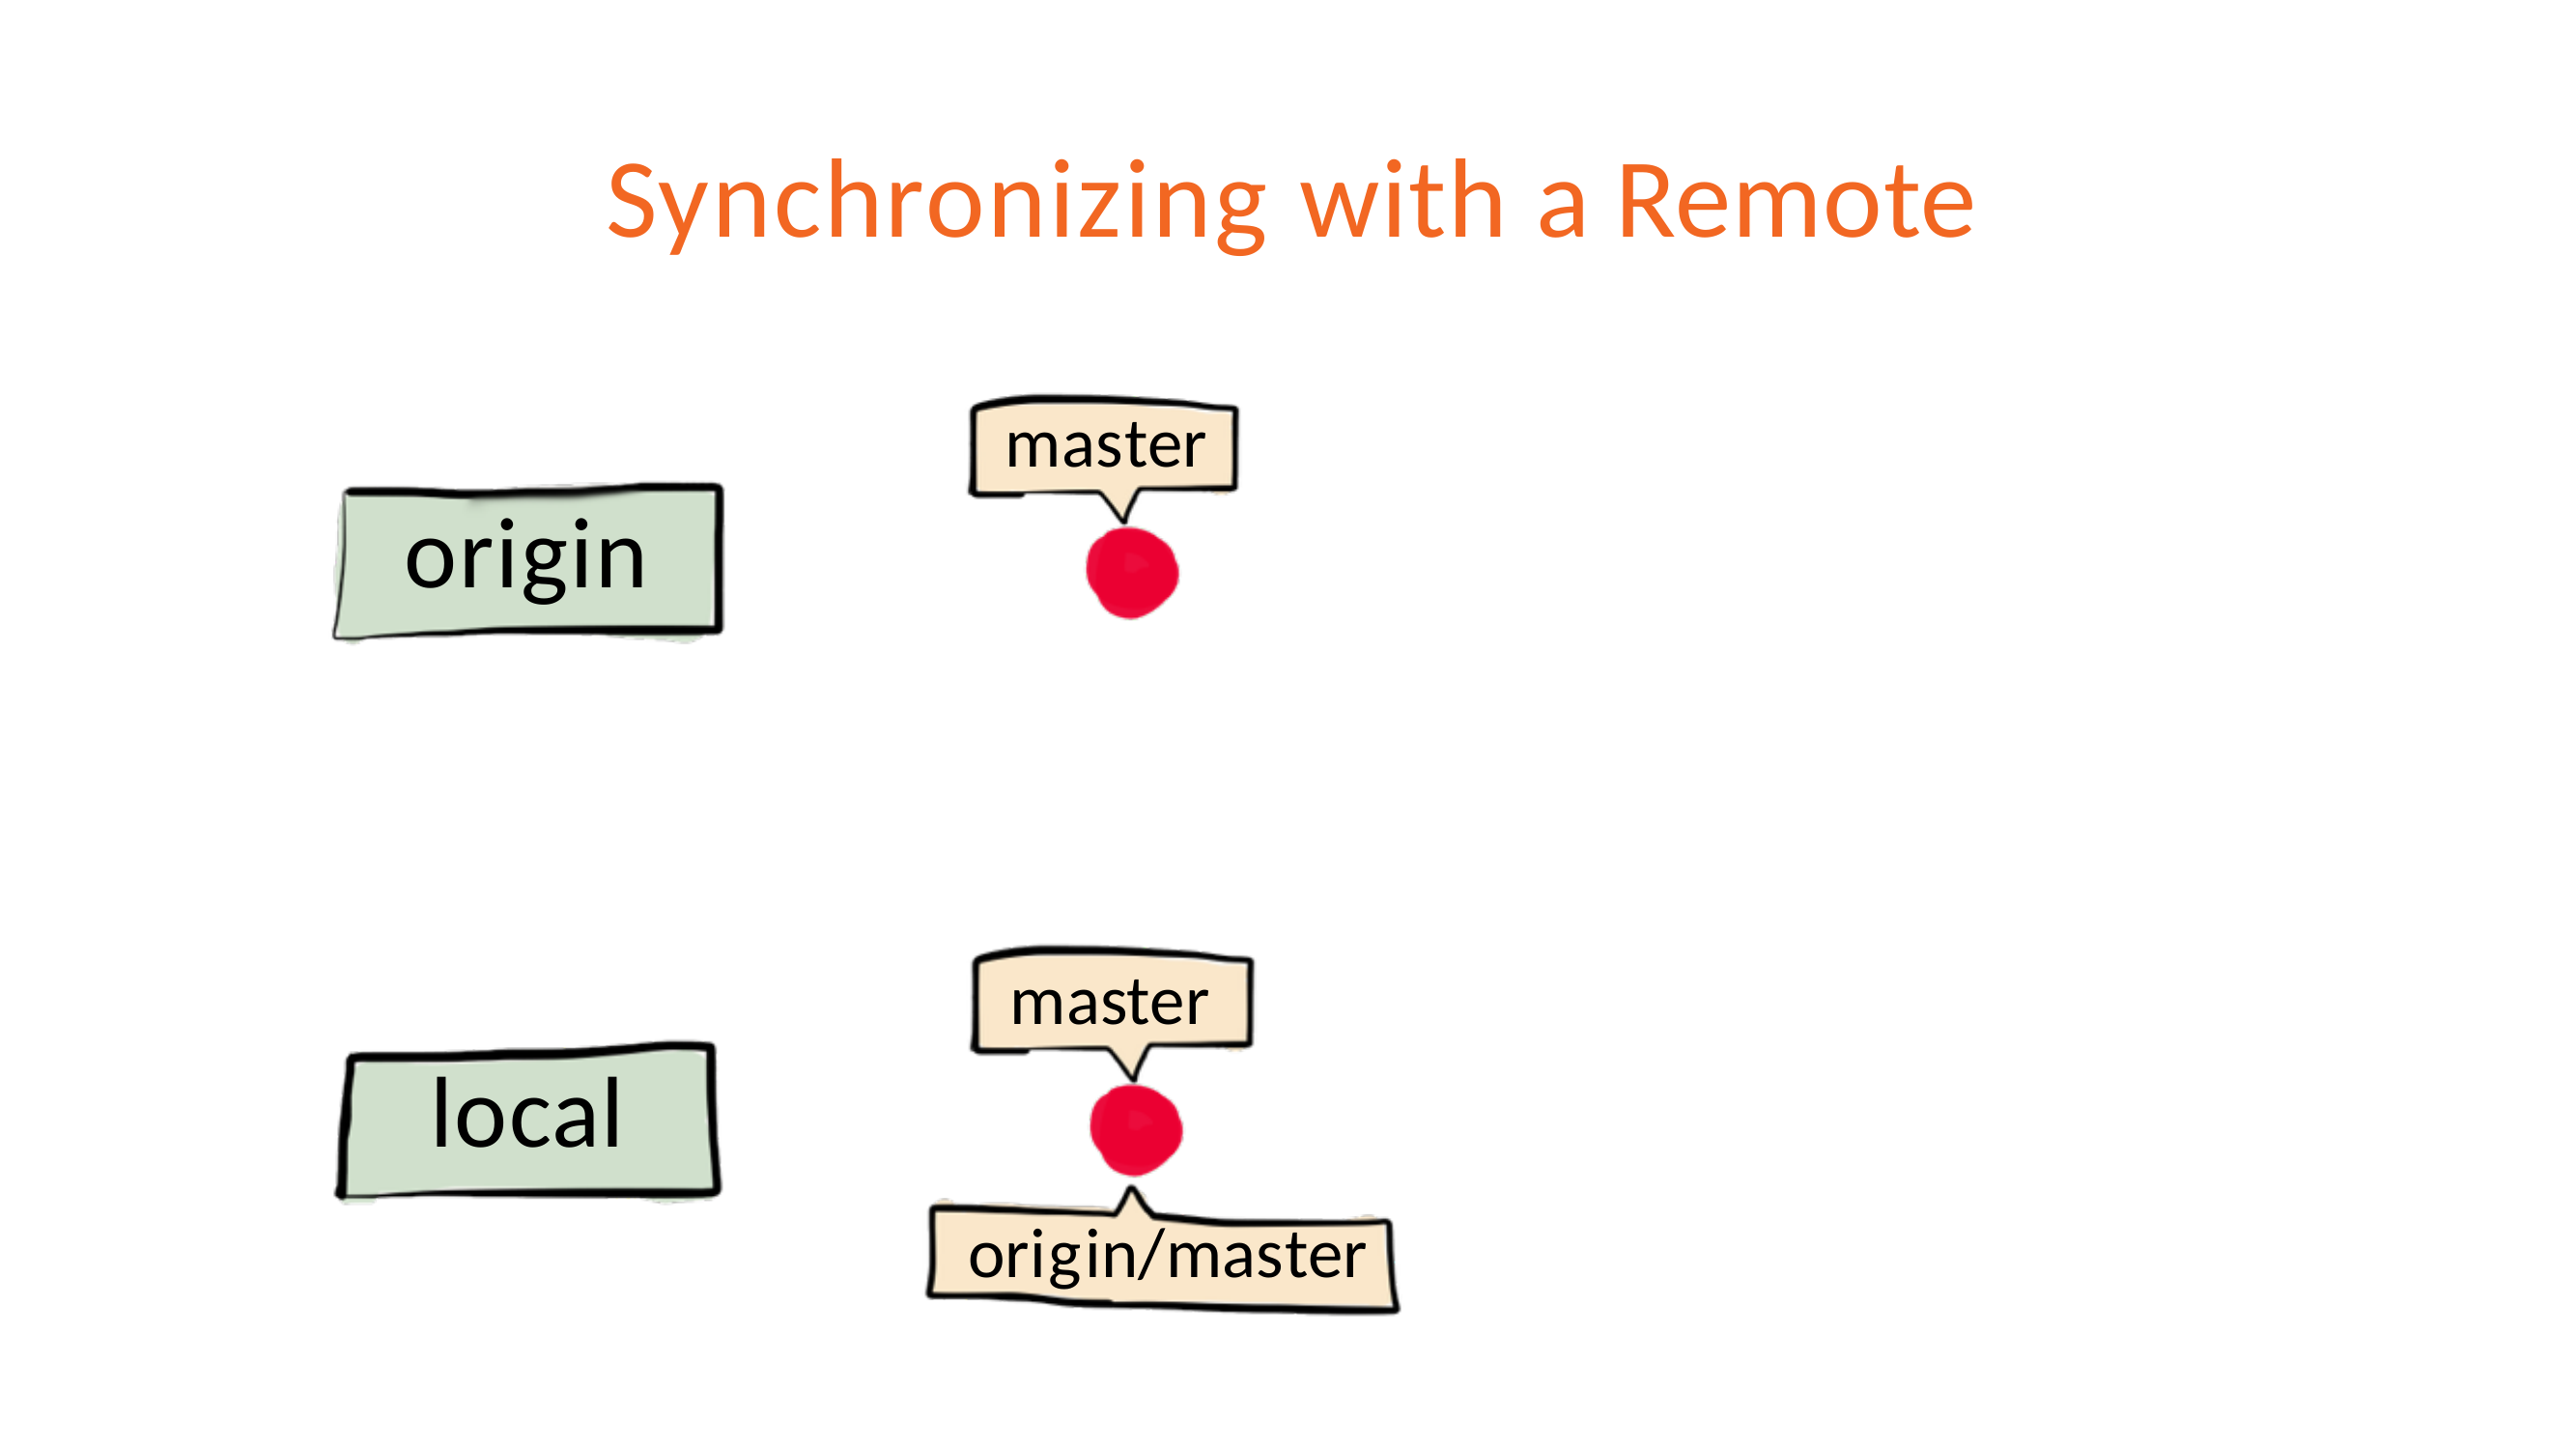

# Synchronizing with a Remote

master
origin

master
local
origin/master